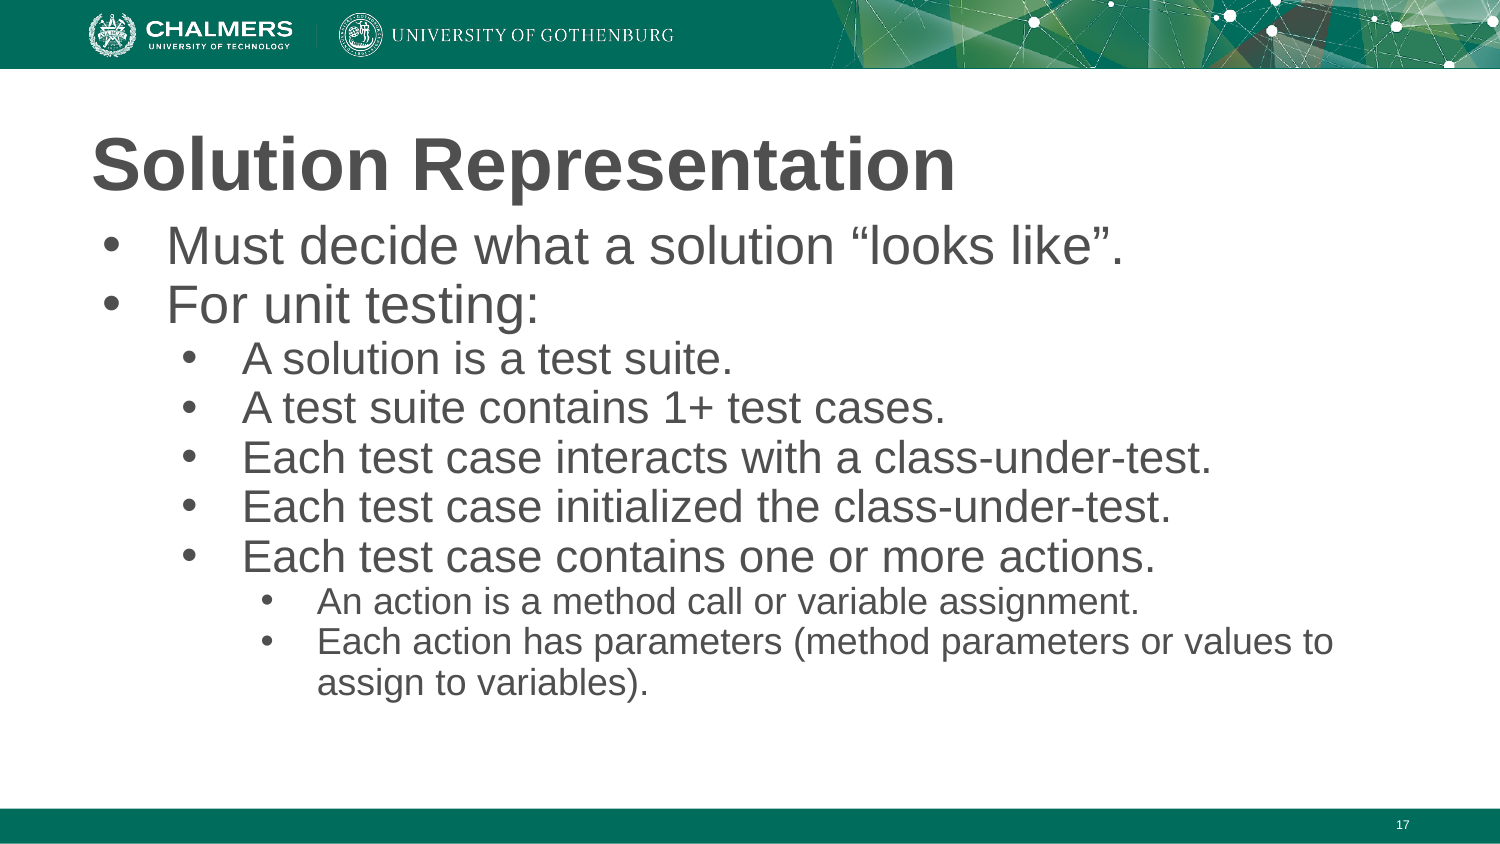

# Solution Representation
Must decide what a solution “looks like”.
For unit testing:
A solution is a test suite.
A test suite contains 1+ test cases.
Each test case interacts with a class-under-test.
Each test case initialized the class-under-test.
Each test case contains one or more actions.
An action is a method call or variable assignment.
Each action has parameters (method parameters or values to assign to variables).
17